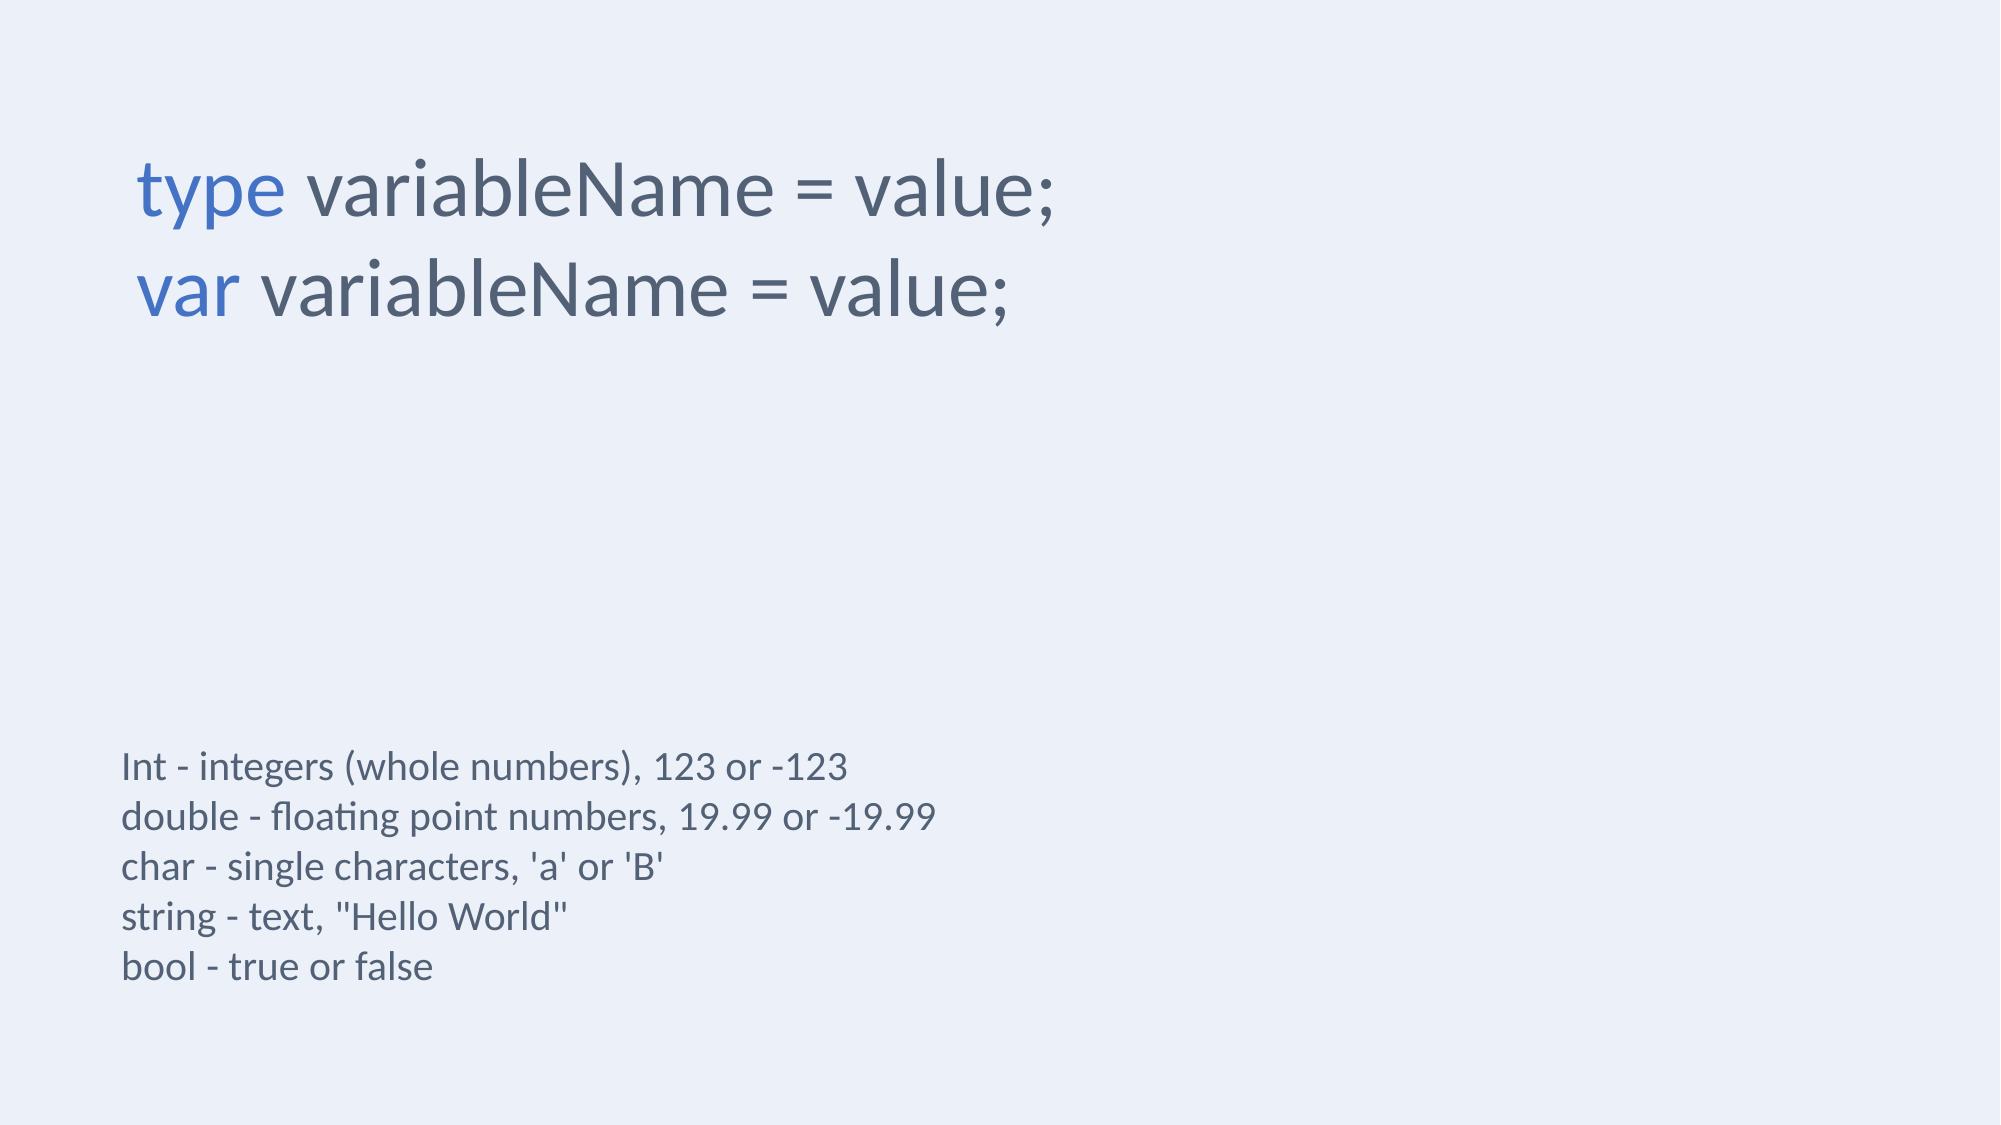

type variableName = value;
var variableName = value;
Int - integers (whole numbers), 123 or -123
double - floating point numbers, 19.99 or -19.99
char - single characters, 'a' or 'B'
string - text, "Hello World"
bool - true or false